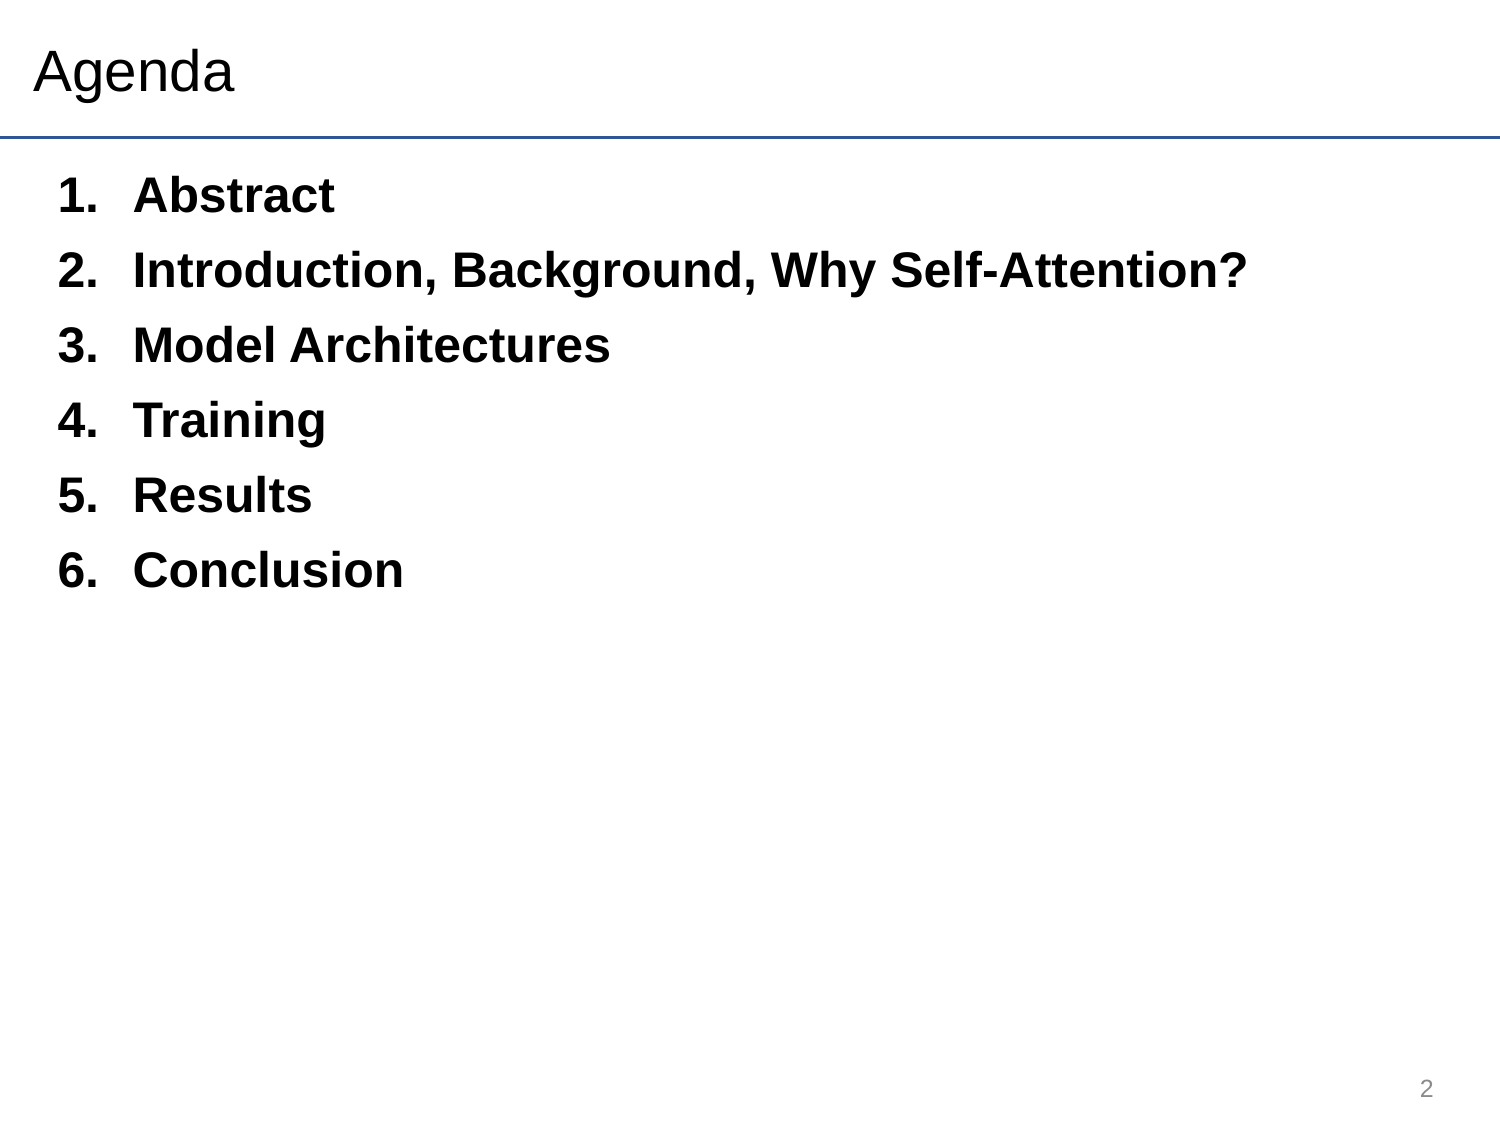

# Agenda
Abstract
Introduction, Background, Why Self-Attention?
Model Architectures
Training
Results
Conclusion

2